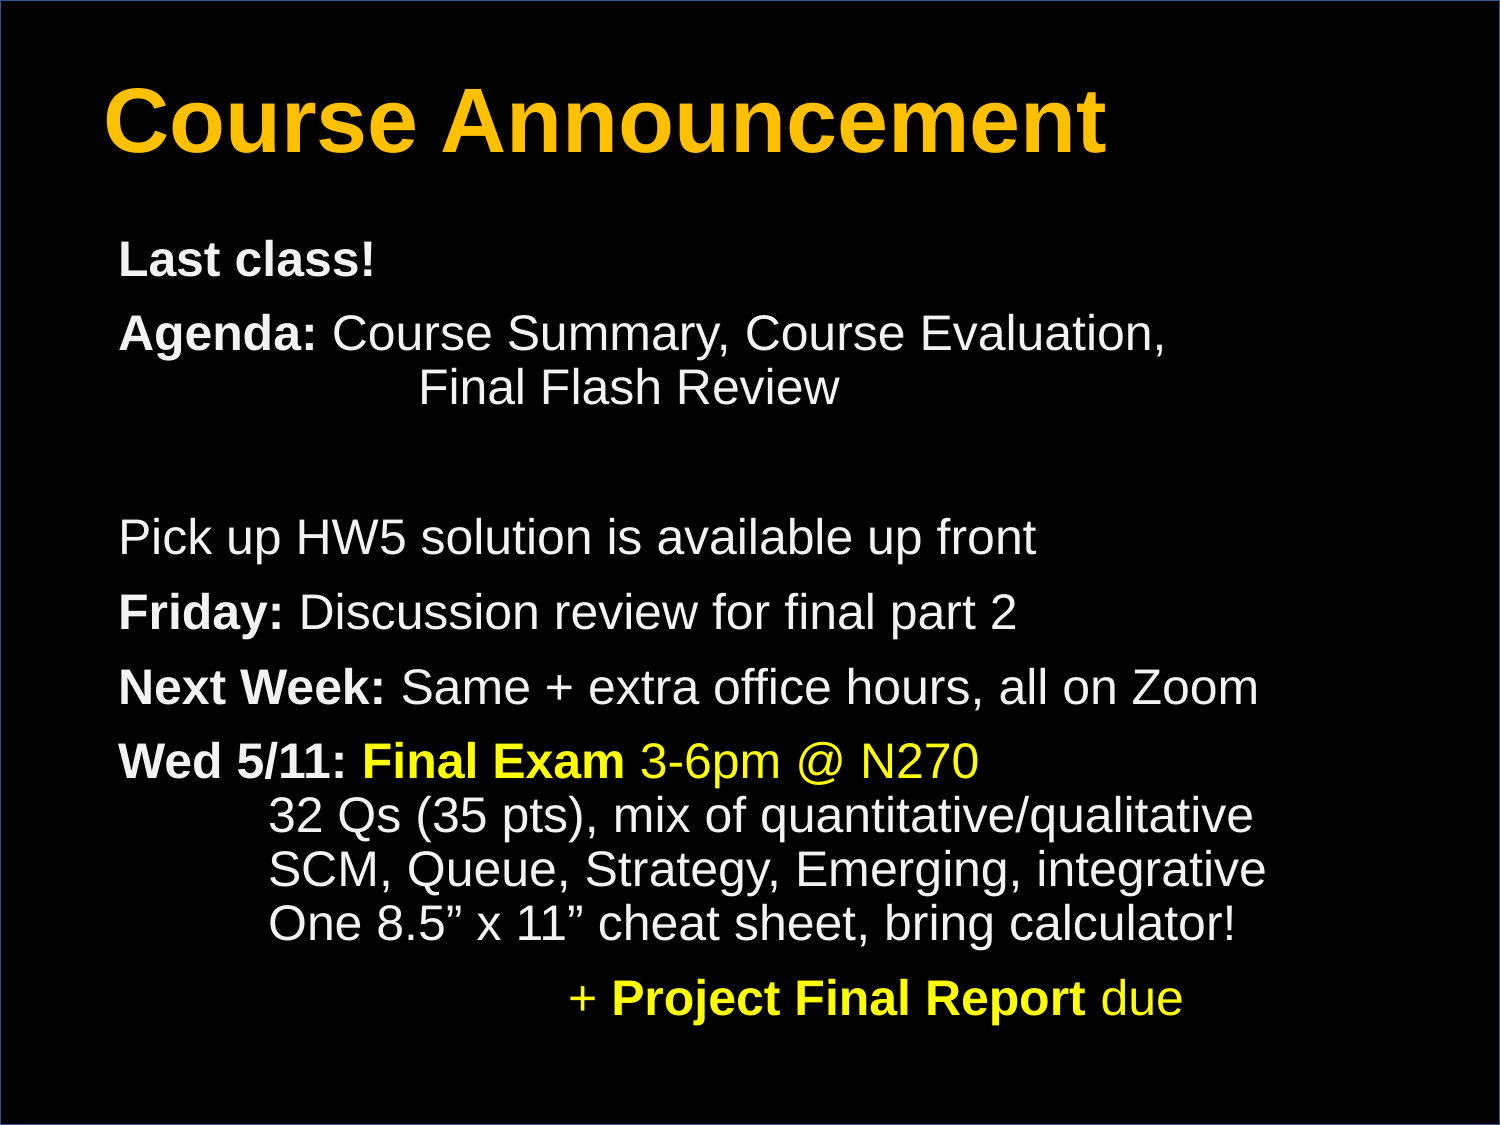

# Course Announcement
Last class!
Agenda: Course Summary, Course Evaluation,
		Final Flash Review

Pick up HW5 solution is available up front
Friday: Discussion review for final part 2
Next Week: Same + extra office hours, all on Zoom
Wed 5/11: Final Exam 3-6pm @ N270
	32 Qs (35 pts), mix of quantitative/qualitative
	SCM, Queue, Strategy, Emerging, integrative
	One 8.5” x 11” cheat sheet, bring calculator!
			+ Project Final Report due